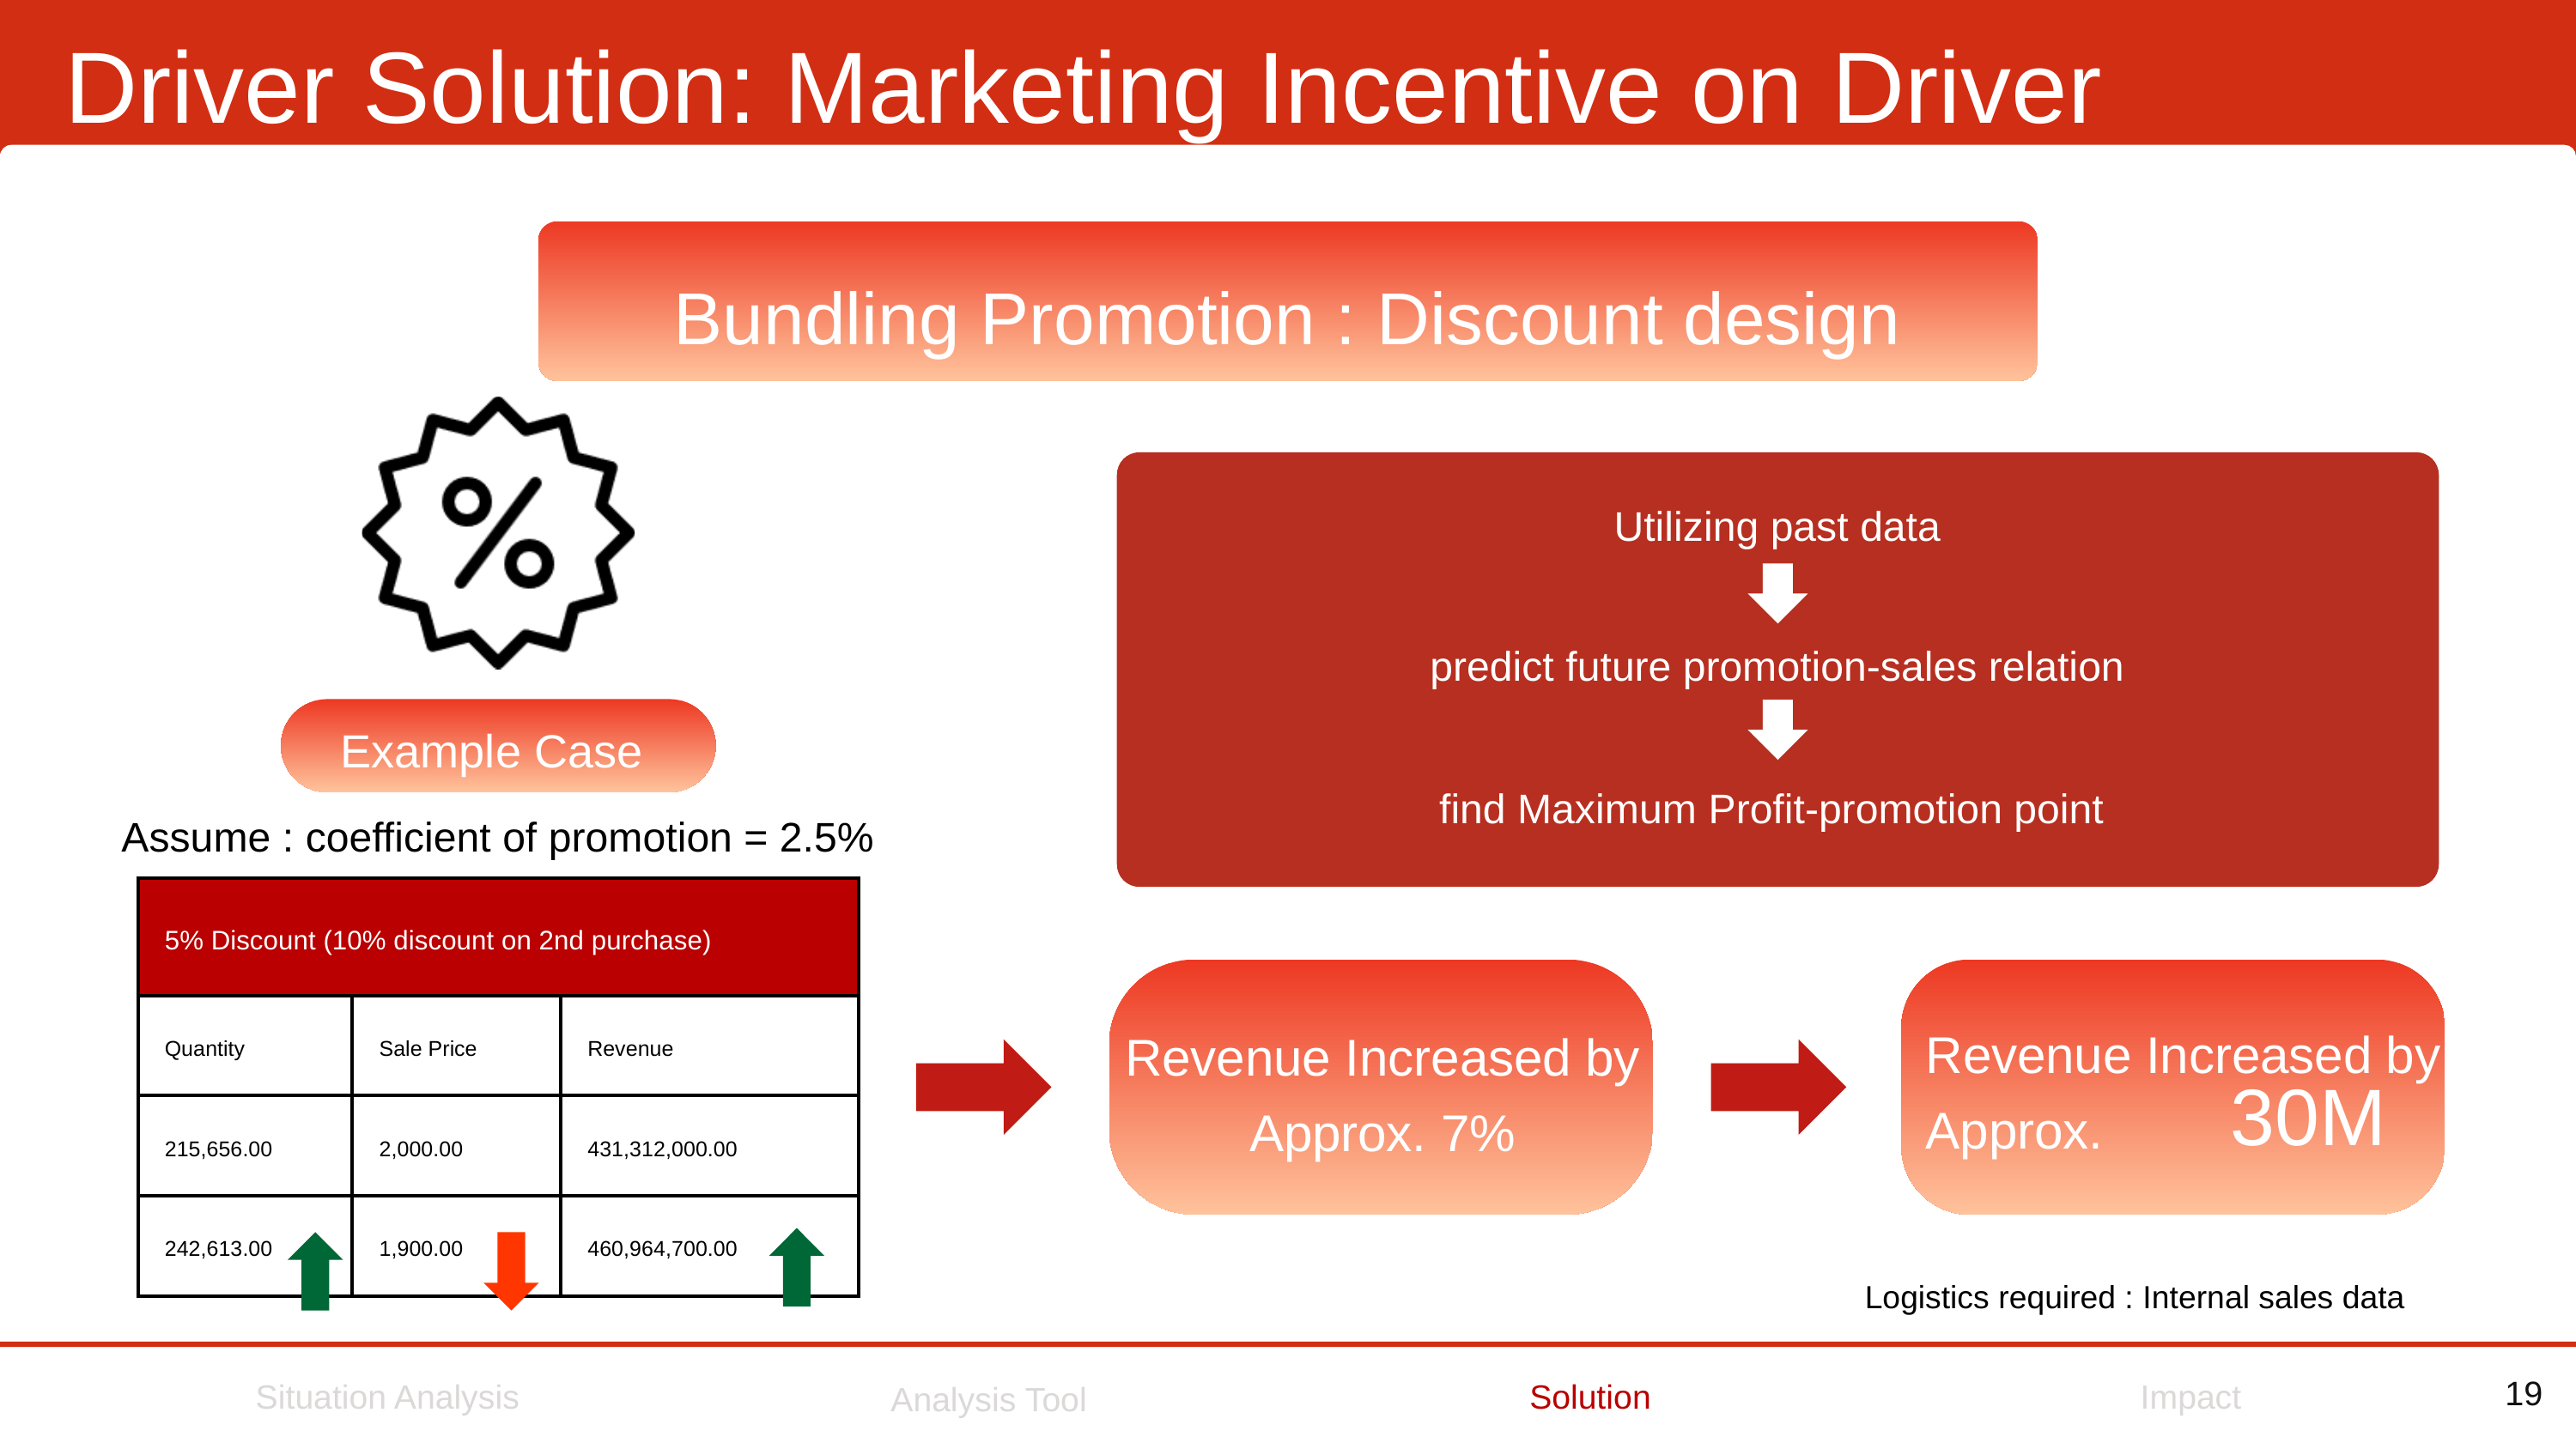

Driver Solution: Marketing Incentive on Driver

Bundling Promotion : Discount design

Utilizing past data

predict future promotion-sales relation

find Maximum Profit-promotion point

Example Case
Assume : coefficient of promotion = 2.5%
| 5% Discount (10% discount on 2nd purchase) | 5% Discount (10% discount on 2nd purchase) | 5% Discount (10% discount on 2nd purchase) |
| --- | --- | --- |
| Quantity | Sale Price | Revenue |
| 215,656.00 | 2,000.00 | 431,312,000.00 |
| 242,613.00 | 1,900.00 | 460,964,700.00 |

Revenue Increased by Approx. 7%

Revenue Increased by Approx.

30M

Logistics required : Internal sales data

Situation Analysis
Solution
Impact
Analysis Tool
19